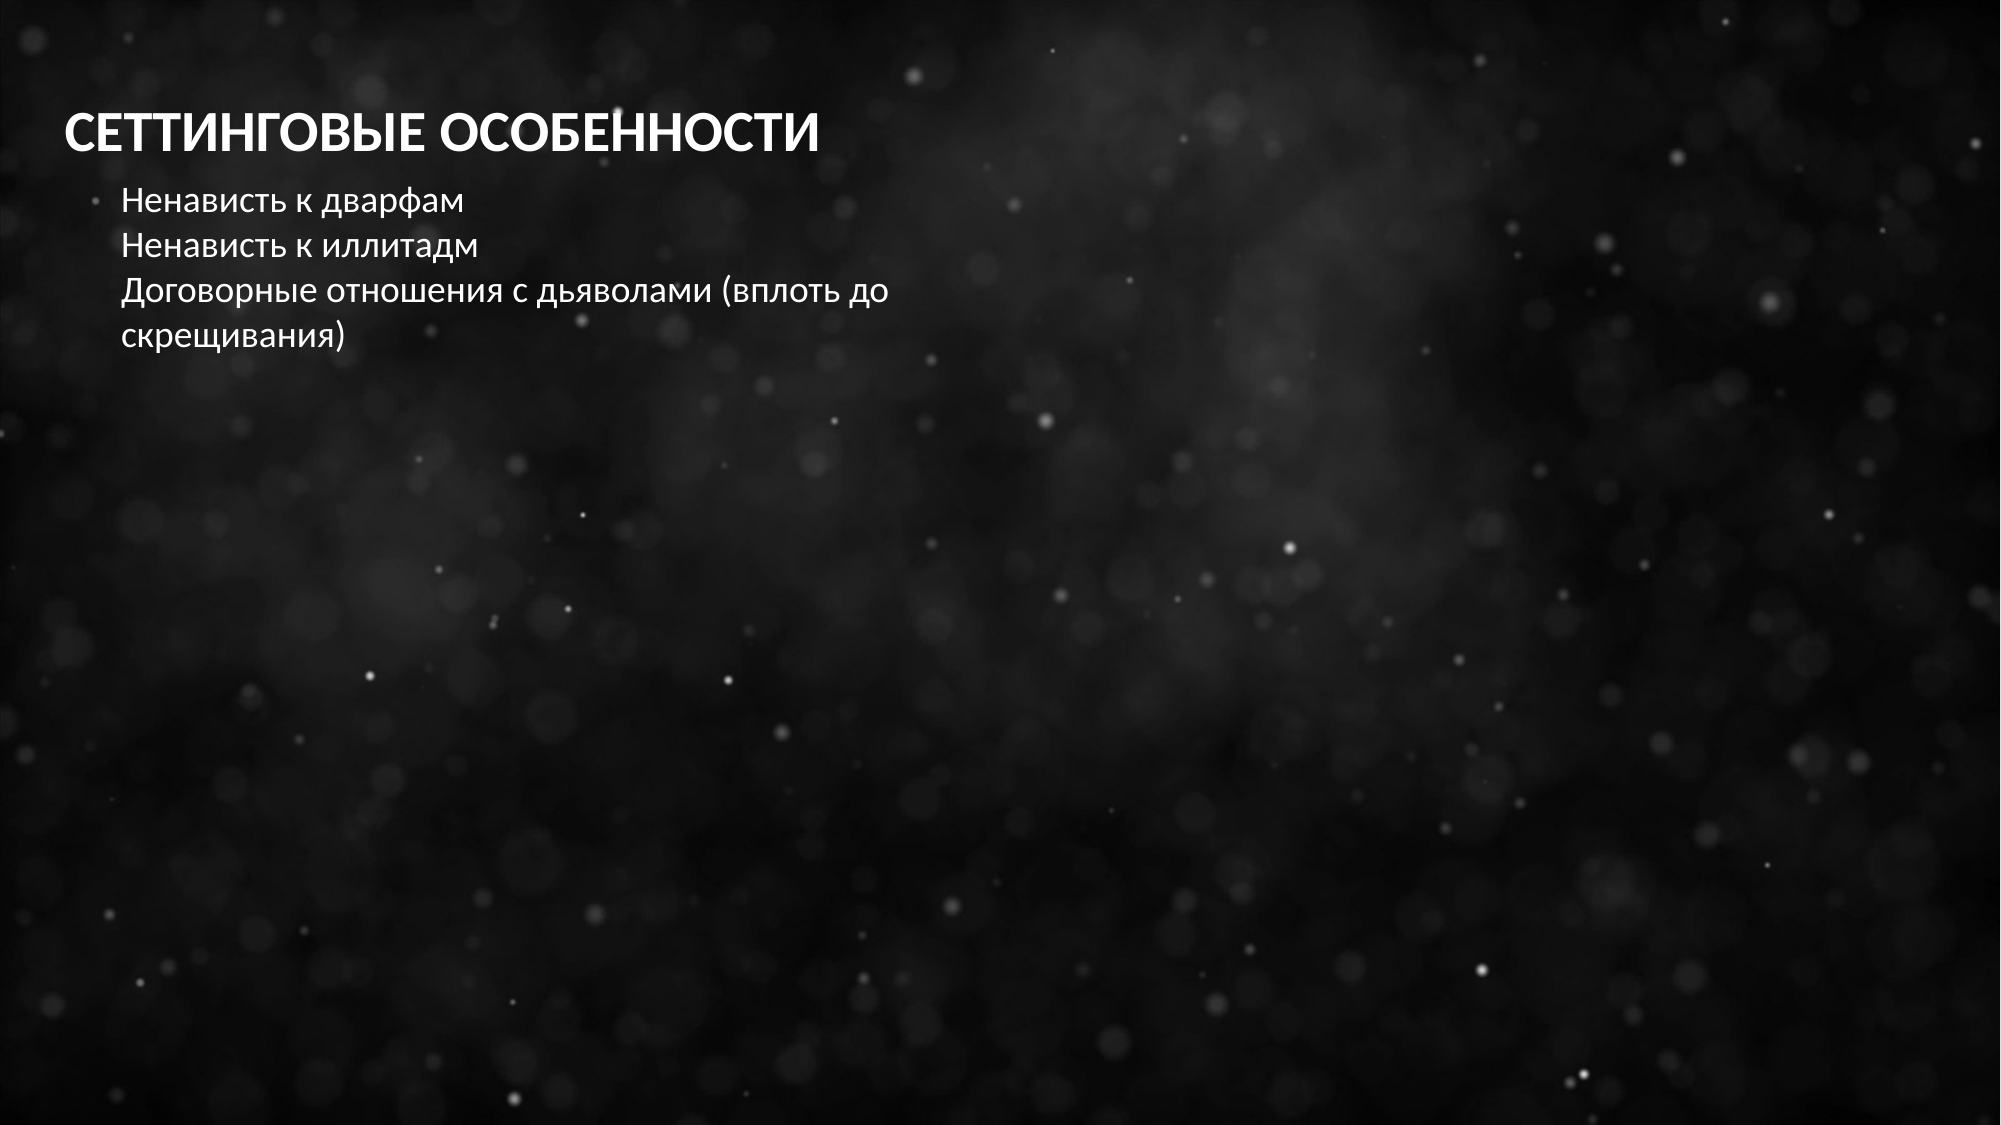

Сеттинговые особенности
Ненависть к дварфам
Ненависть к иллитадм
Договорные отношения с дьяволами (вплоть до скрещивания)